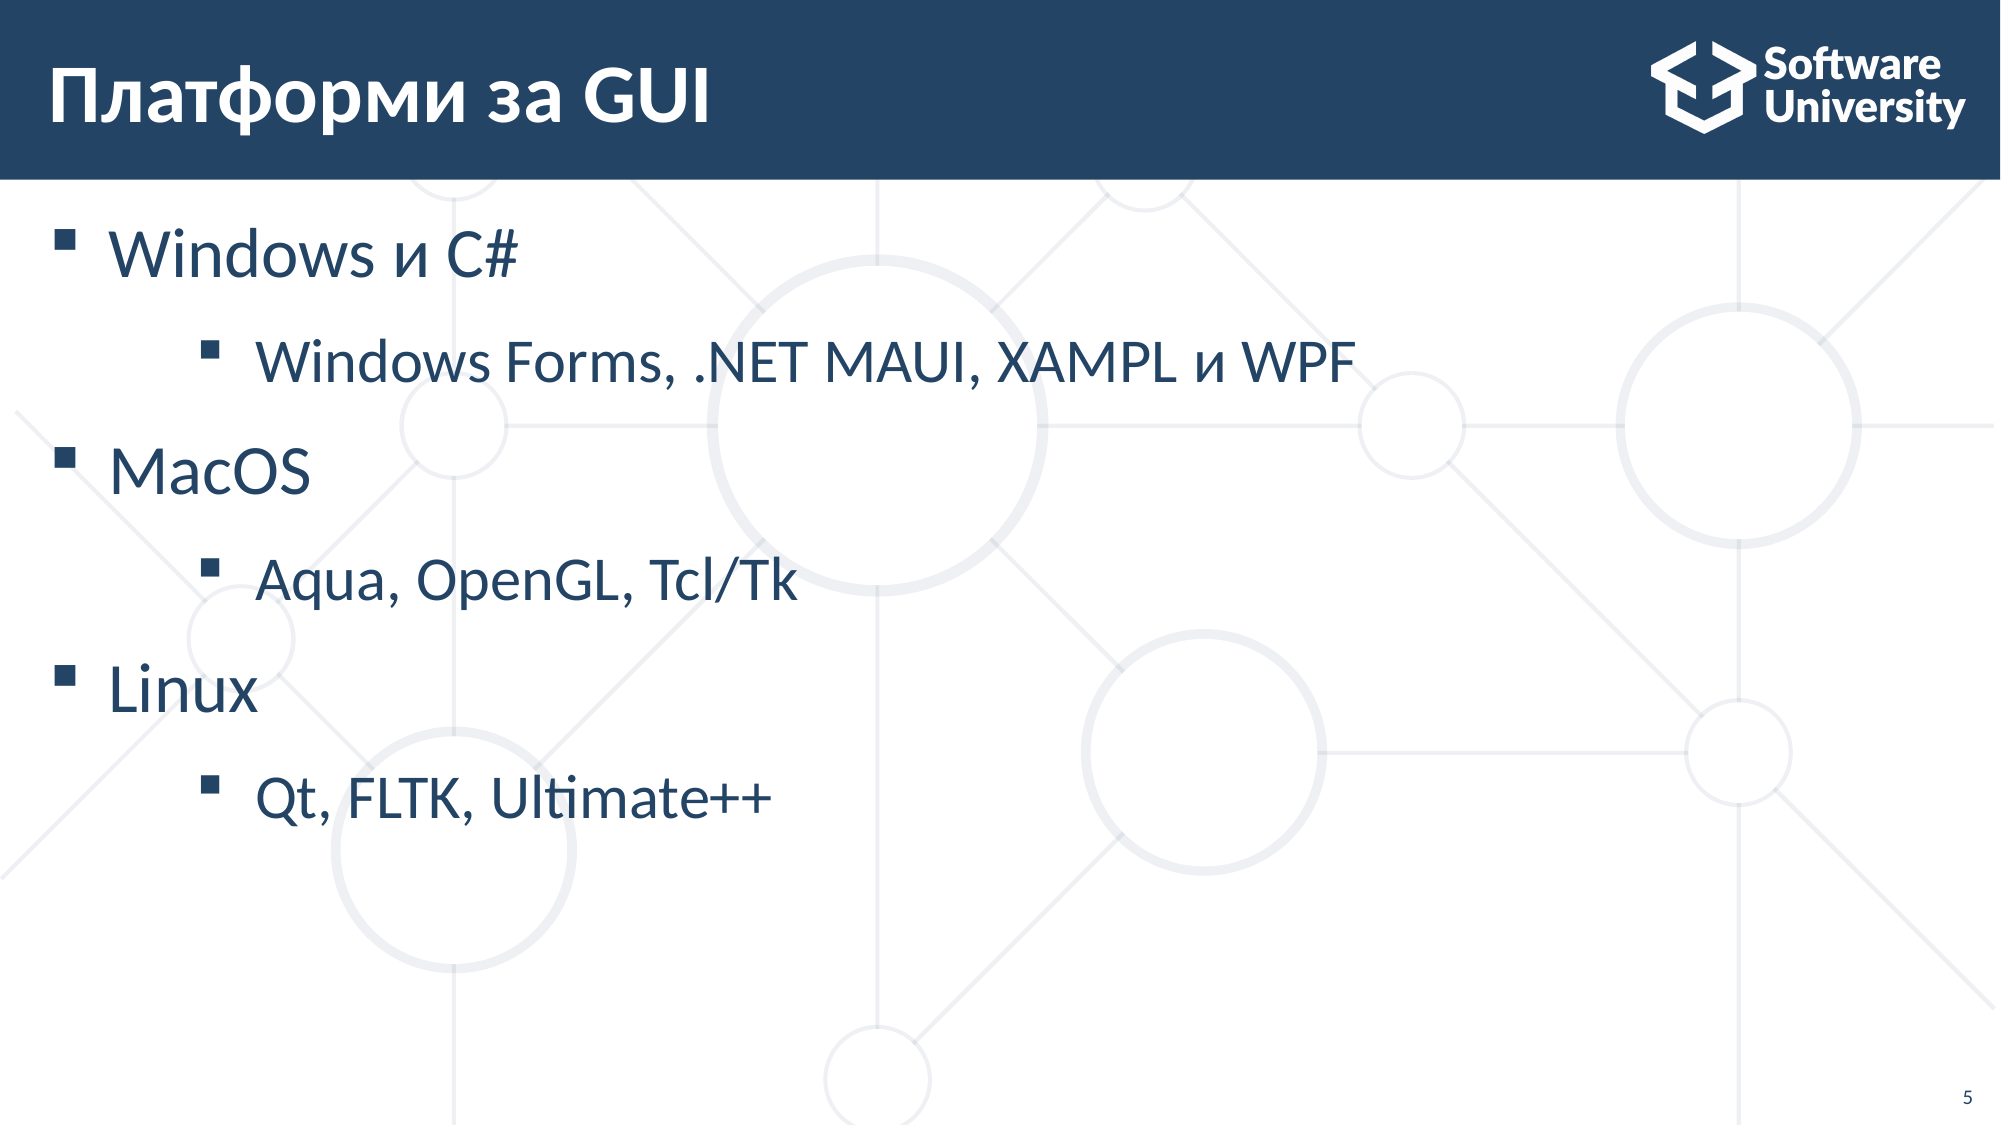

# Платформи за GUI
Windows и C#
Windows Forms, .NET MAUI, XAMPL и WPF
MacOS
Aqua, OpenGL, Tcl/Tk
Linux
Qt, FLTK, Ultimate++
5